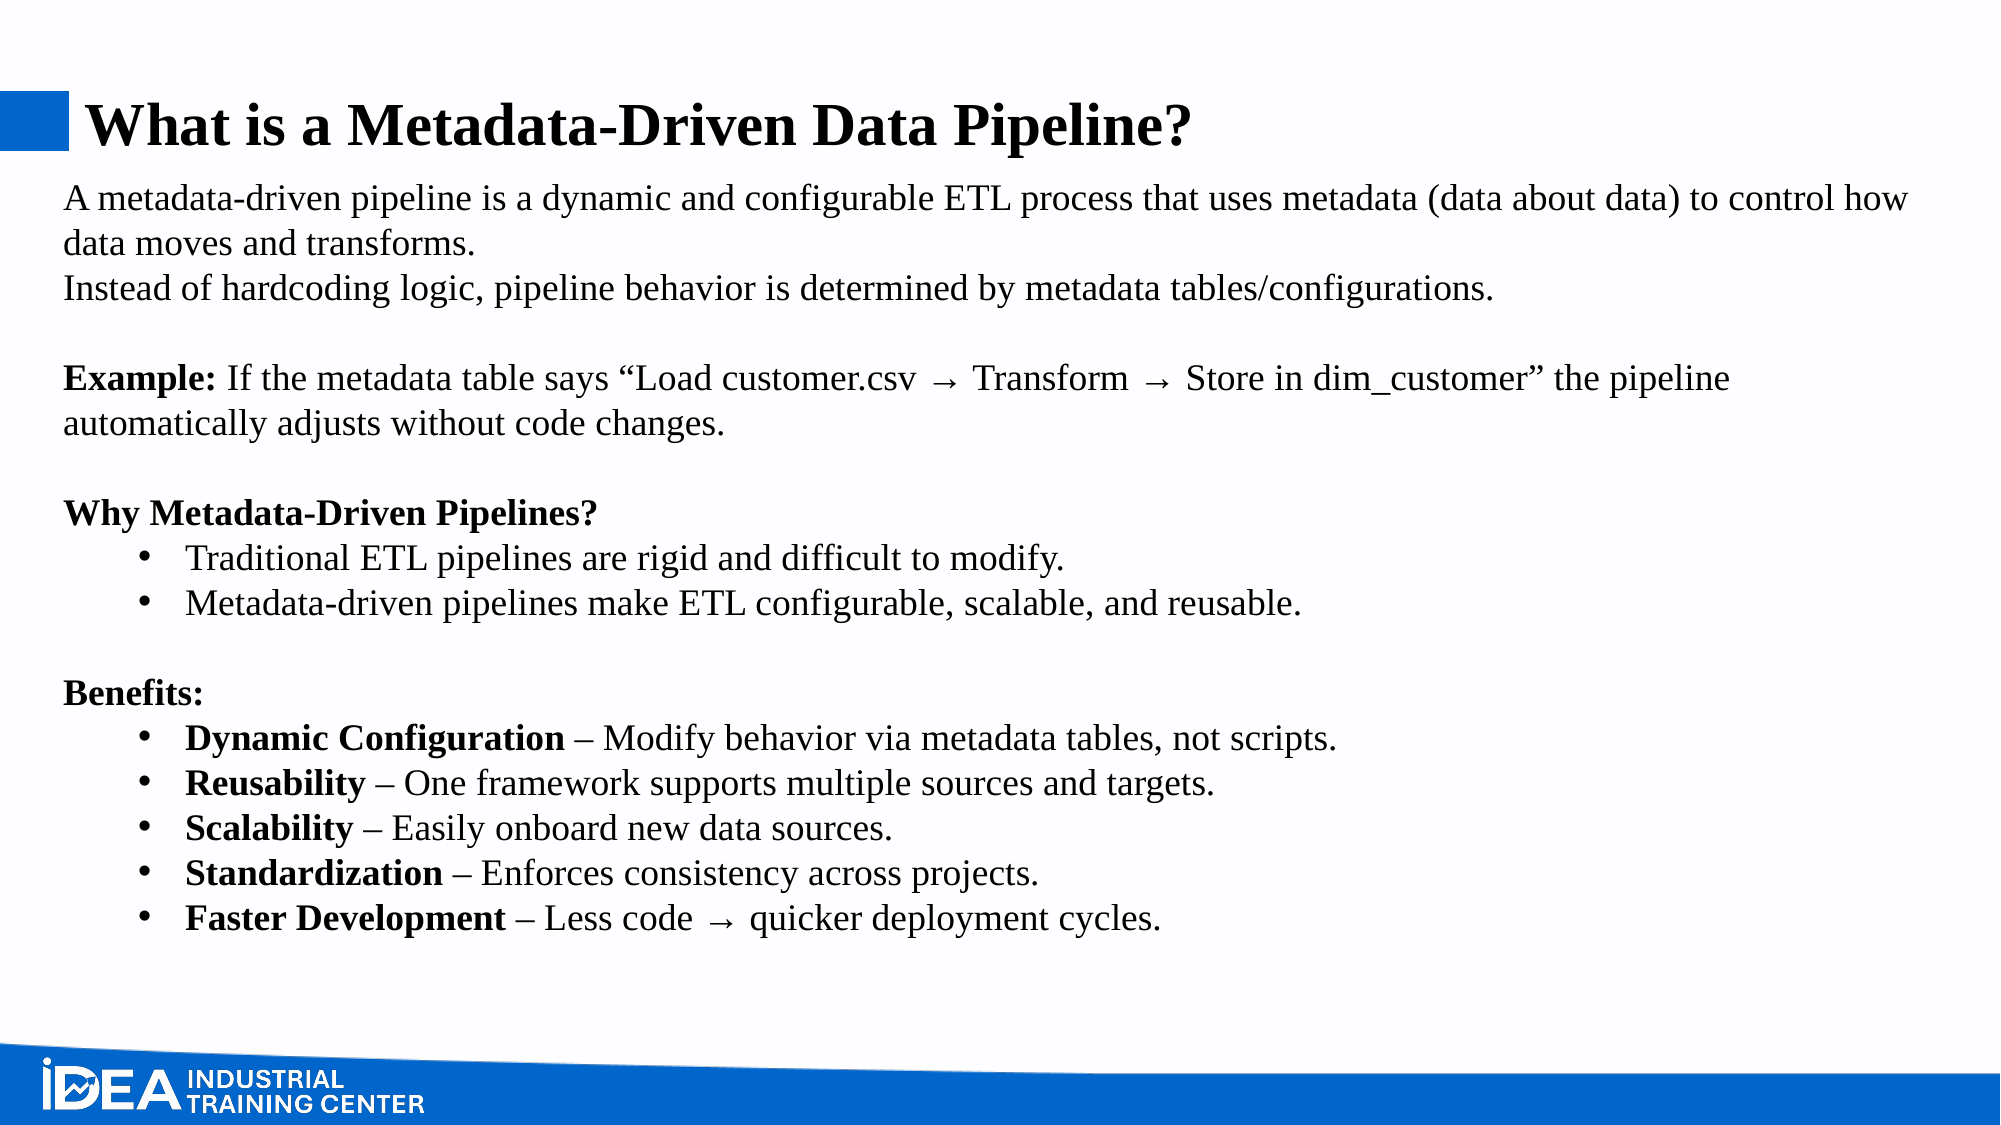

# What is a Metadata-Driven Data Pipeline?
A metadata-driven pipeline is a dynamic and configurable ETL process that uses metadata (data about data) to control how data moves and transforms.
Instead of hardcoding logic, pipeline behavior is determined by metadata tables/configurations.

Example: If the metadata table says “Load customer.csv → Transform → Store in dim_customer” the pipeline automatically adjusts without code changes.

Why Metadata-Driven Pipelines?
Traditional ETL pipelines are rigid and difficult to modify.
Metadata-driven pipelines make ETL configurable, scalable, and reusable.

Benefits:
Dynamic Configuration – Modify behavior via metadata tables, not scripts.
Reusability – One framework supports multiple sources and targets.
Scalability – Easily onboard new data sources.
Standardization – Enforces consistency across projects.
Faster Development – Less code → quicker deployment cycles.